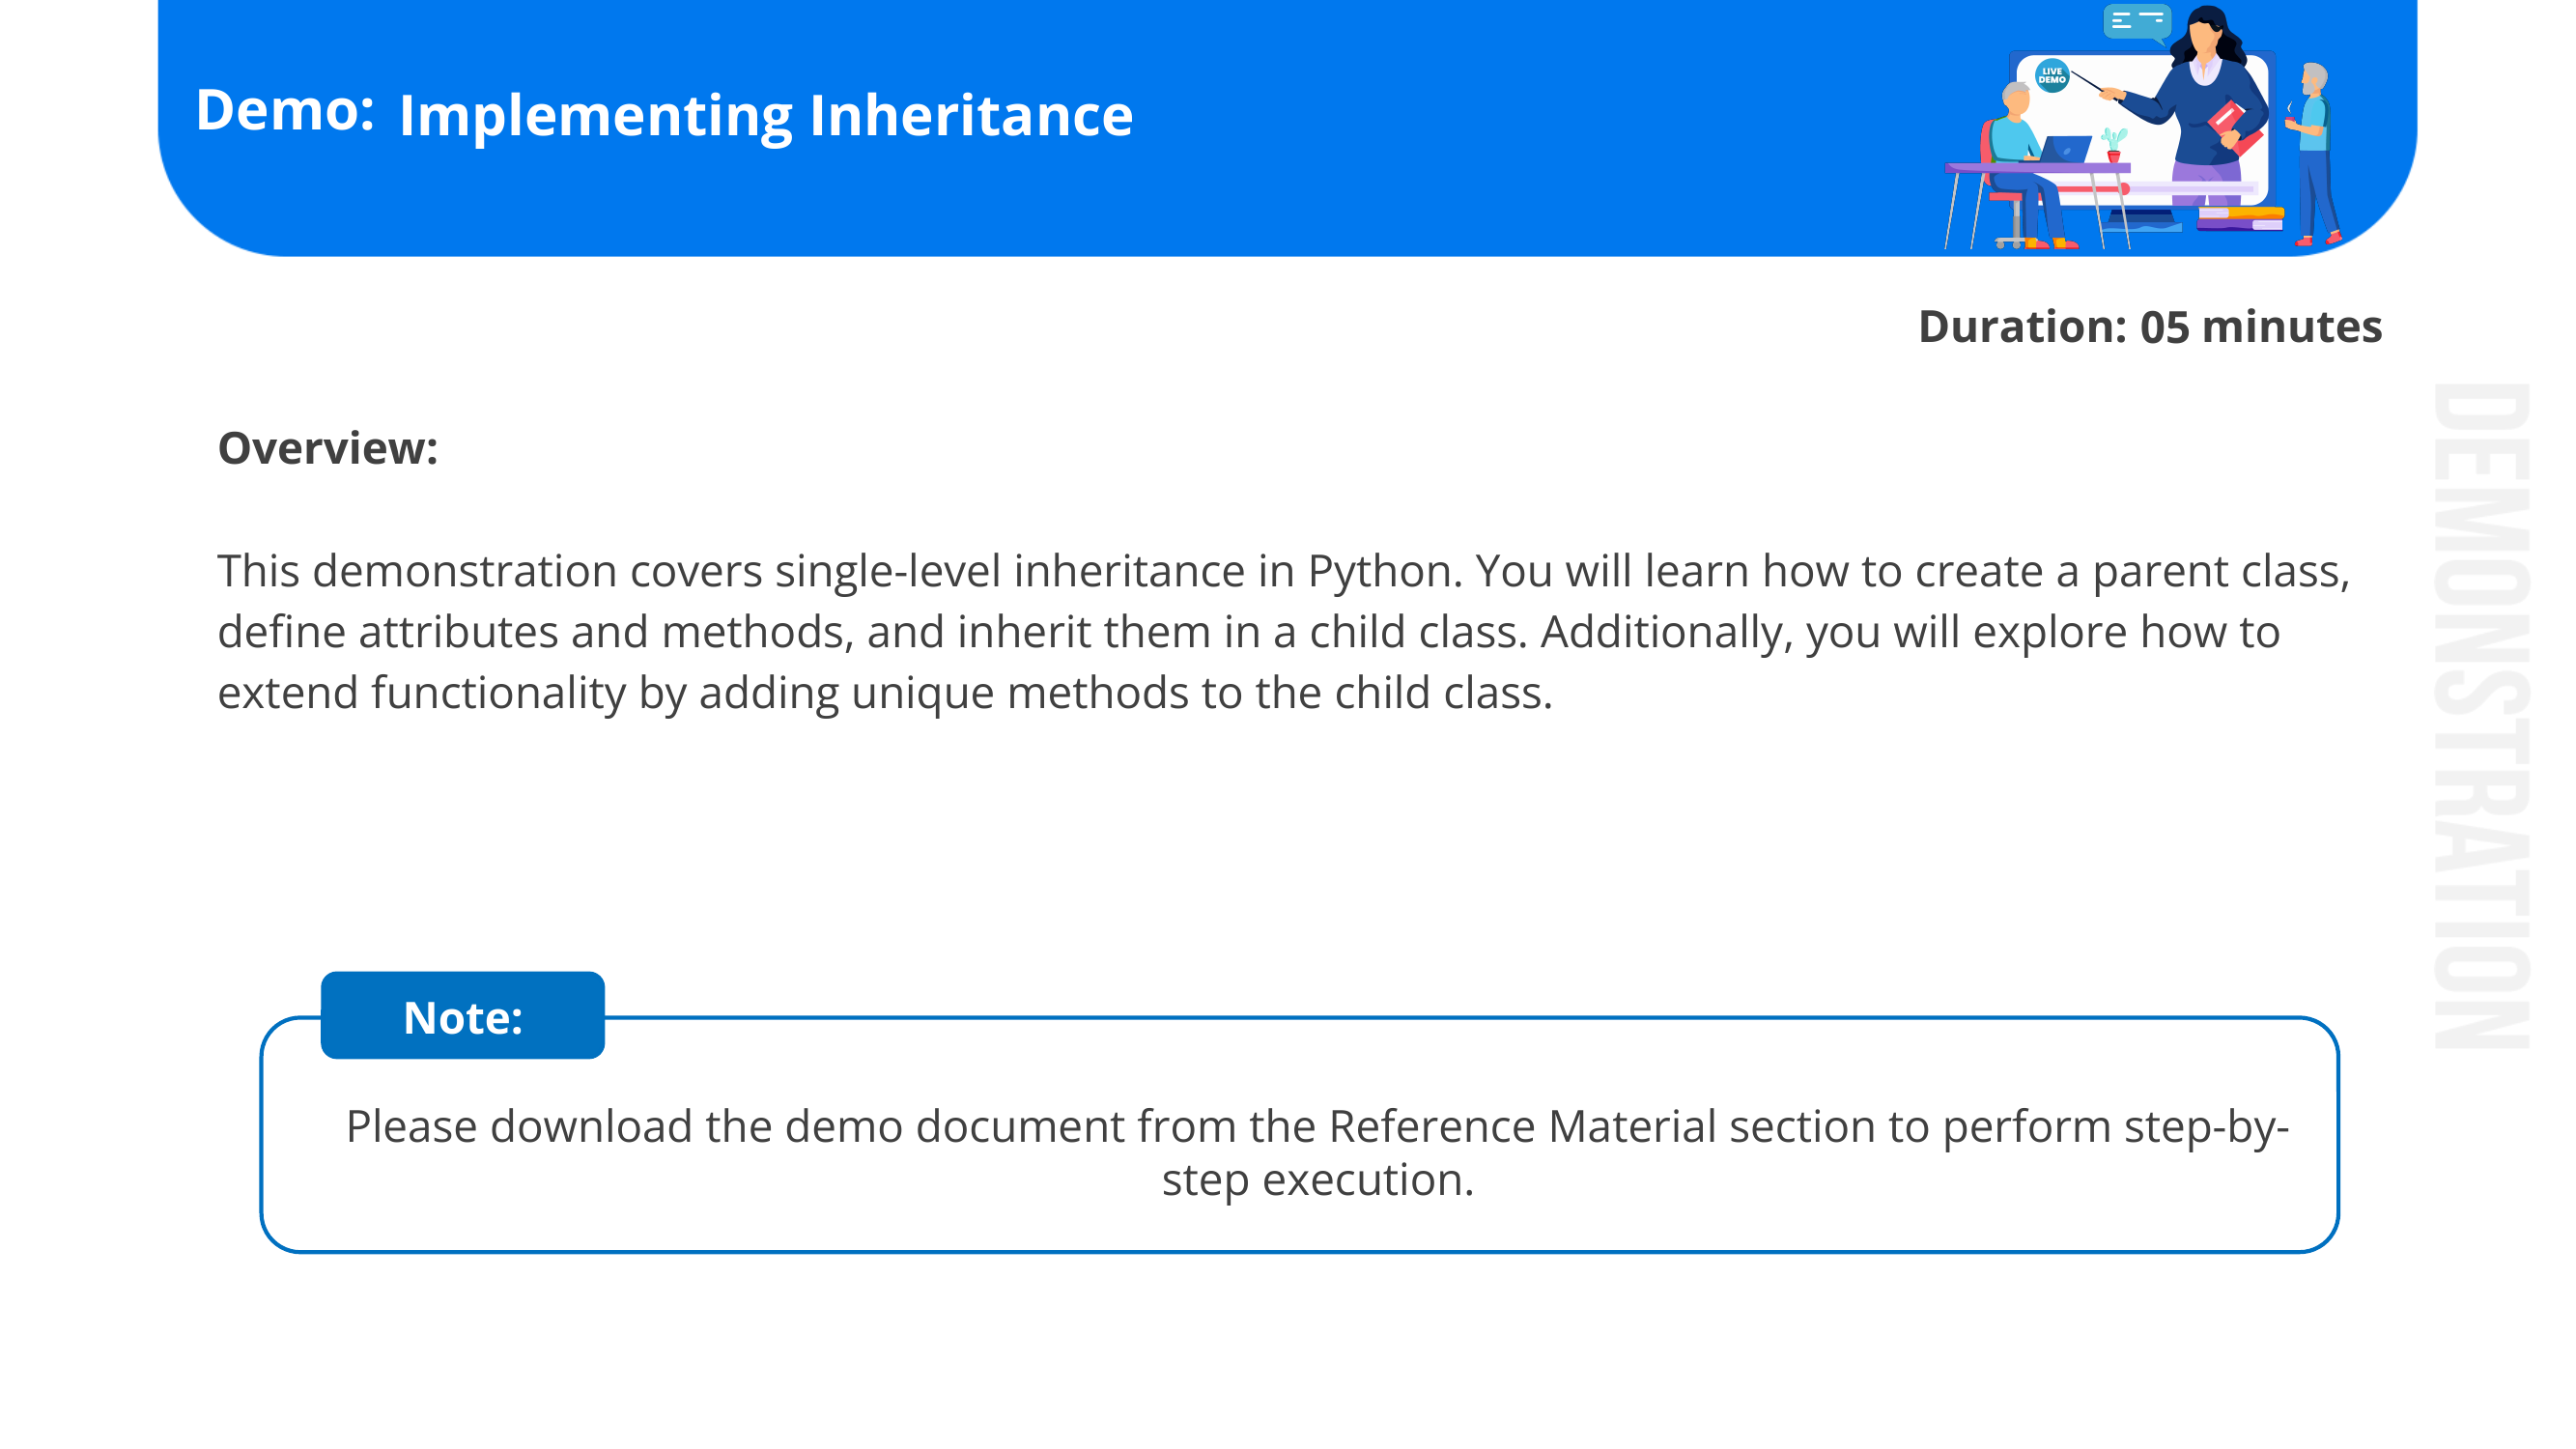

# Implementing Inheritance
05
Overview:

This demonstration covers single-level inheritance in Python. You will learn how to create a parent class, define attributes and methods, and inherit them in a child class. Additionally, you will explore how to extend functionality by adding unique methods to the child class.

Note:

Please download the demo document from the Reference Material section to perform step-by-step execution.